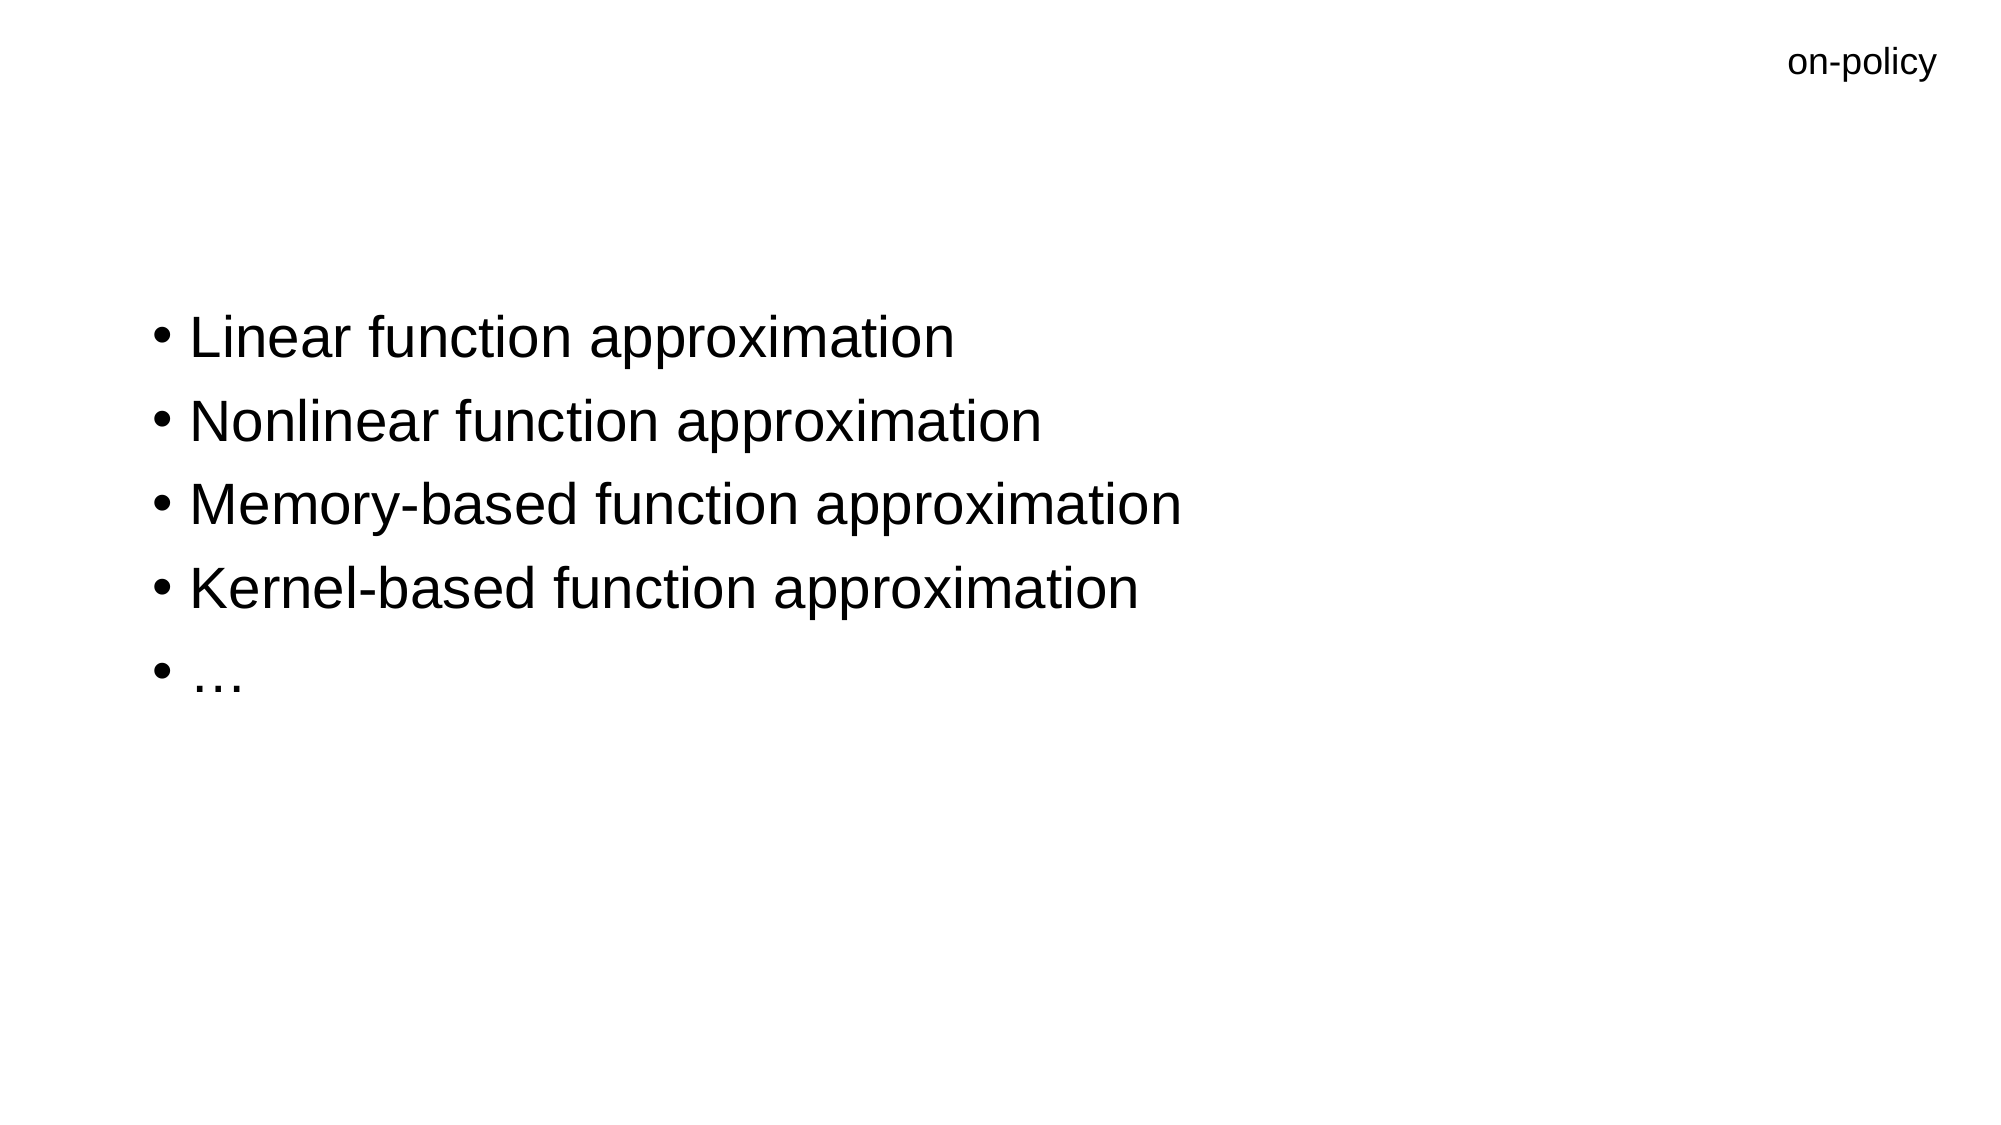

on-policy
#
Linear function approximation
Nonlinear function approximation
Memory-based function approximation
Kernel-based function approximation
…